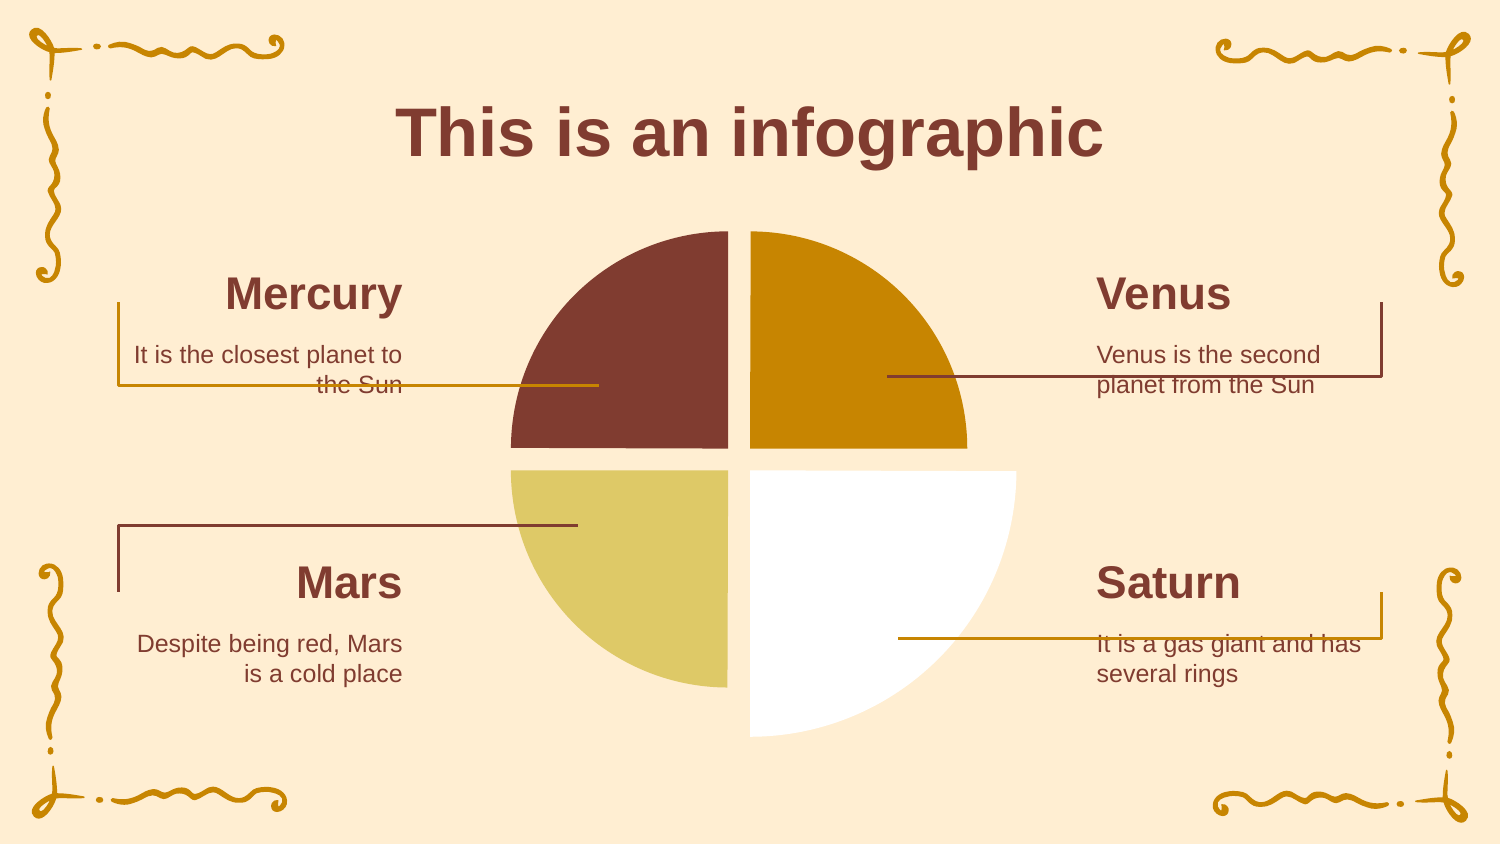

# This is an infographic

Mercury
Venus
It is the closest planet to the Sun
Venus is the second planet from the Sun
Mars
Saturn
Despite being red, Mars is a cold place
It is a gas giant and has several rings